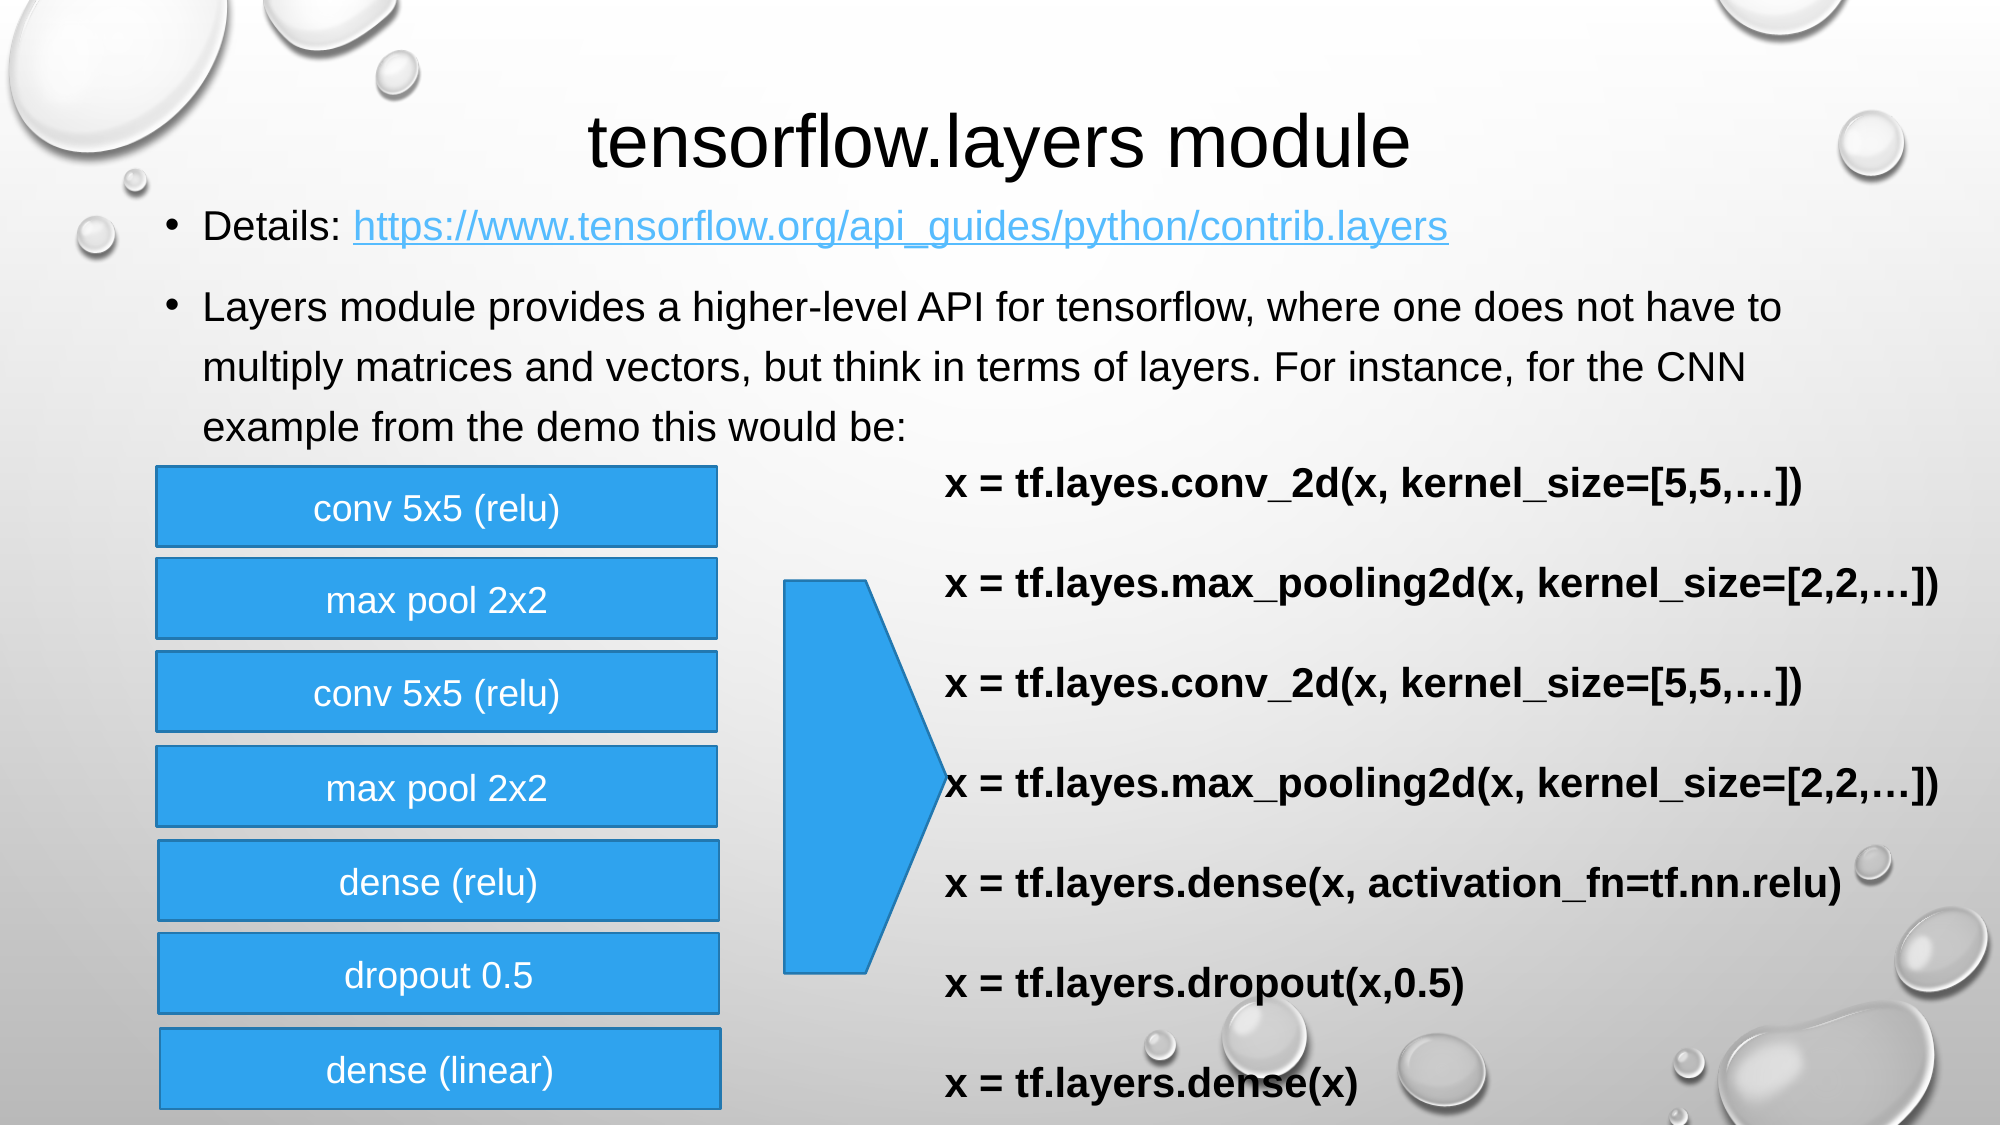

# tensorflow.layers module
Details: https://www.tensorflow.org/api_guides/python/contrib.layers
Layers module provides a higher-level API for tensorflow, where one does not have to multiply matrices and vectors, but think in terms of layers. For instance, for the CNN example from the demo this would be:
x = tf.layes.conv_2d(x, kernel_size=[5,5,…])

x = tf.layes.max_pooling2d(x, kernel_size=[2,2,…])

x = tf.layes.conv_2d(x, kernel_size=[5,5,…])

x = tf.layes.max_pooling2d(x, kernel_size=[2,2,…])

x = tf.layers.dense(x, activation_fn=tf.nn.relu)

x = tf.layers.dropout(x,0.5)

x = tf.layers.dense(x)
conv 5x5 (relu)
max pool 2x2

conv 5x5 (relu)
max pool 2x2
dense (relu)
dropout 0.5
dense (linear)